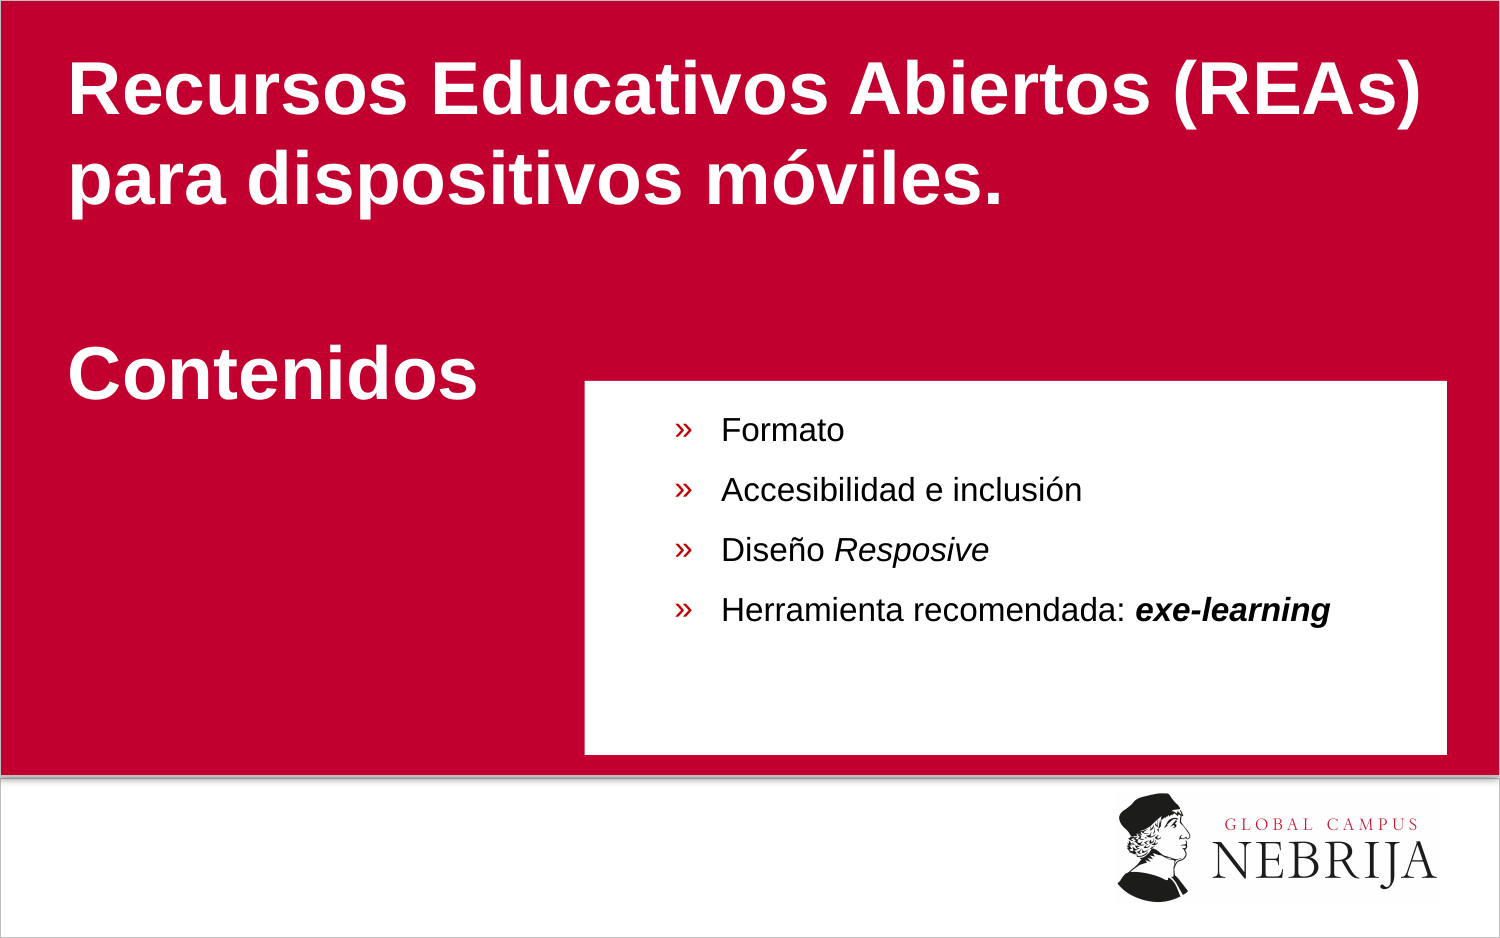

Recursos Educativos Abiertos (REAs) para dispositivos móviles.
							Contenidos

Formato
Accesibilidad e inclusión
Diseño Resposive
Herramienta recomendada: exe-learning